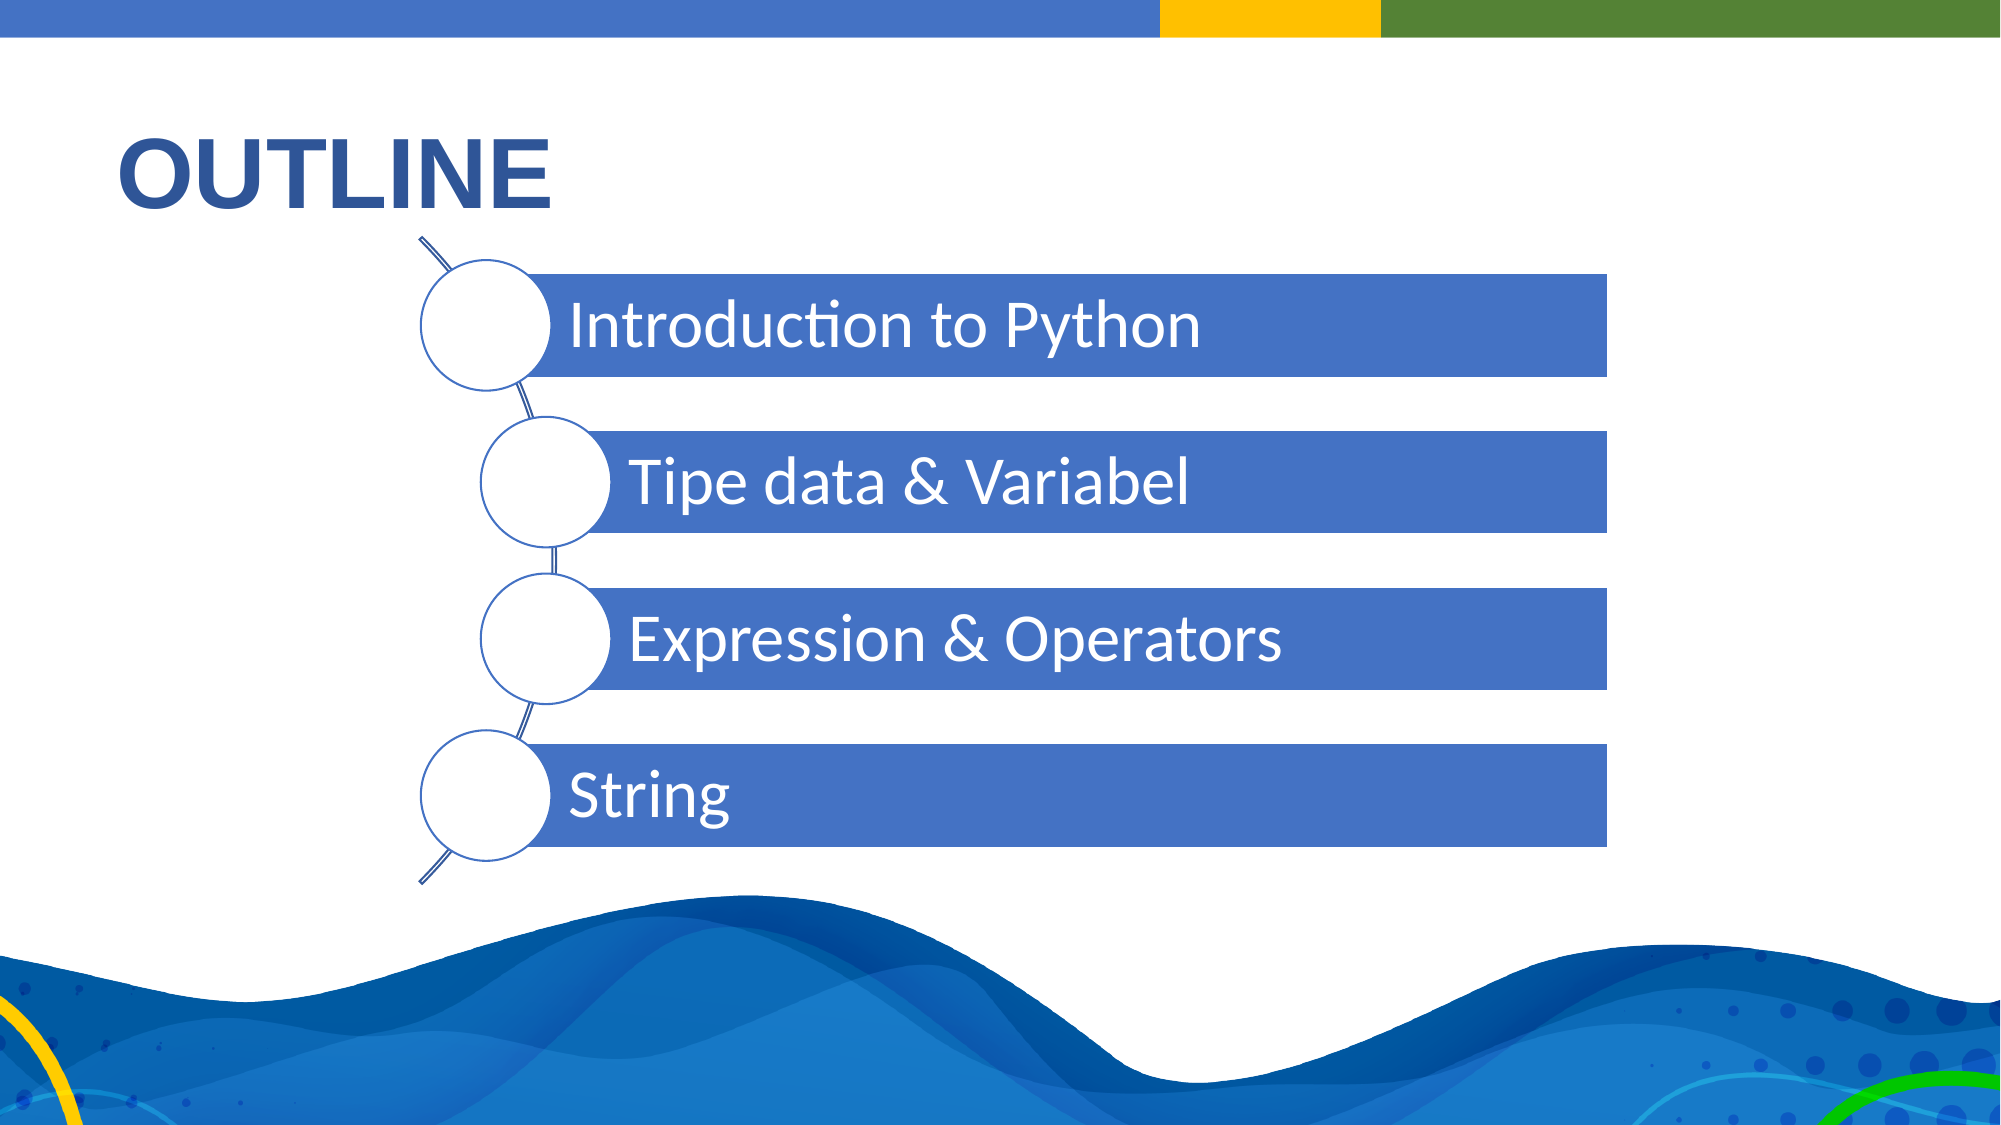

OUTLINE
Introduction to Python
Tipe data & Variabel
Expression & Operators
String